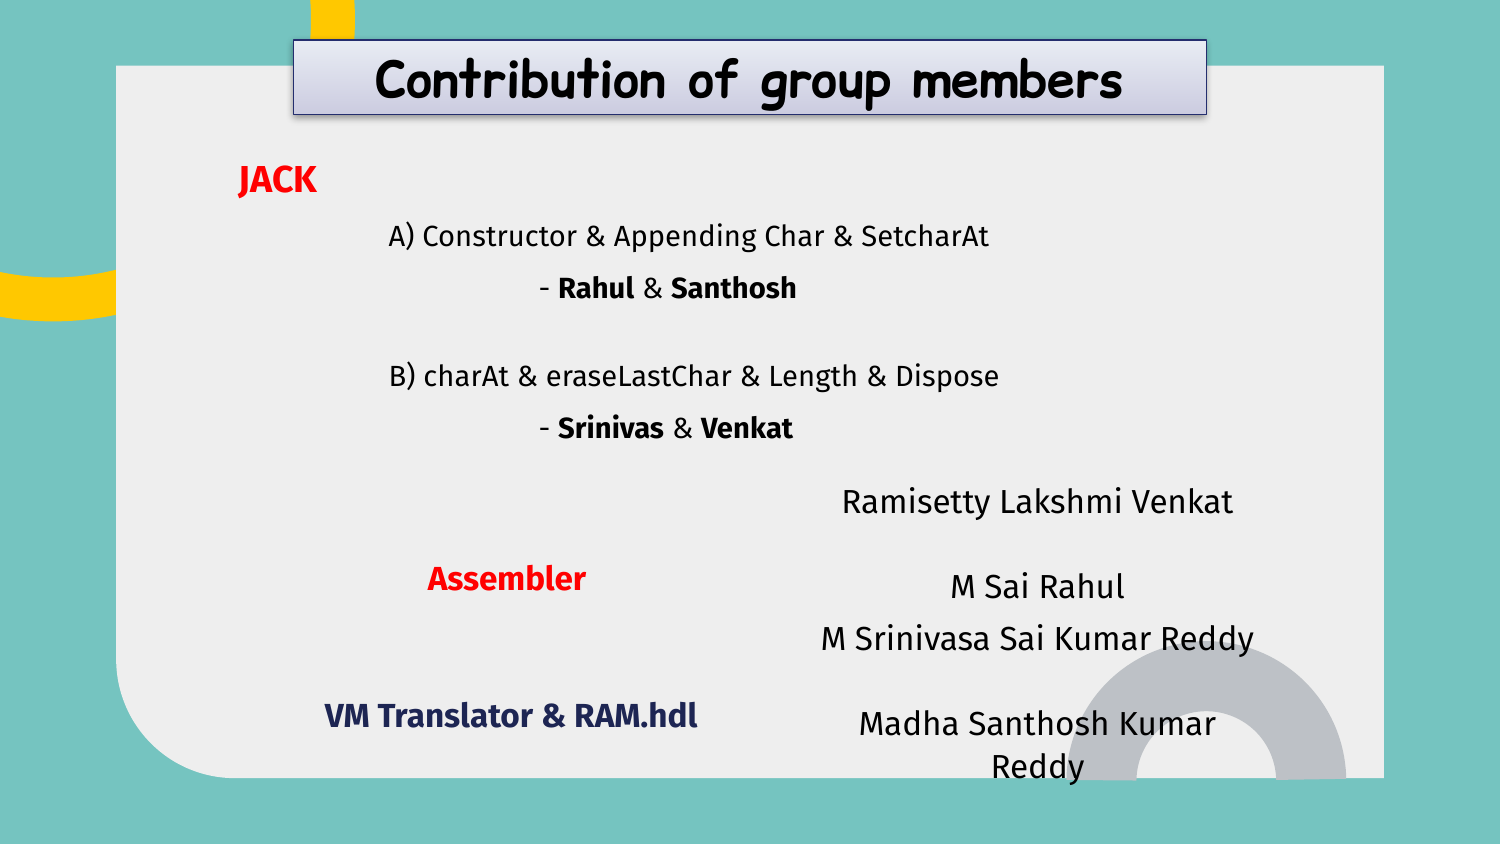

Contribution of group members
JACK
	A) Constructor & Appending Char & SetcharAt
		- Rahul & Santhosh

	B) charAt & eraseLastChar & Length & Dispose
		- Srinivas & Venkat
| Assembler | Ramisetty Lakshmi Venkat M Sai Rahul |
| --- | --- |
| VM Translator & RAM.hdl | M Srinivasa Sai Kumar Reddy Madha Santhosh Kumar Reddy |